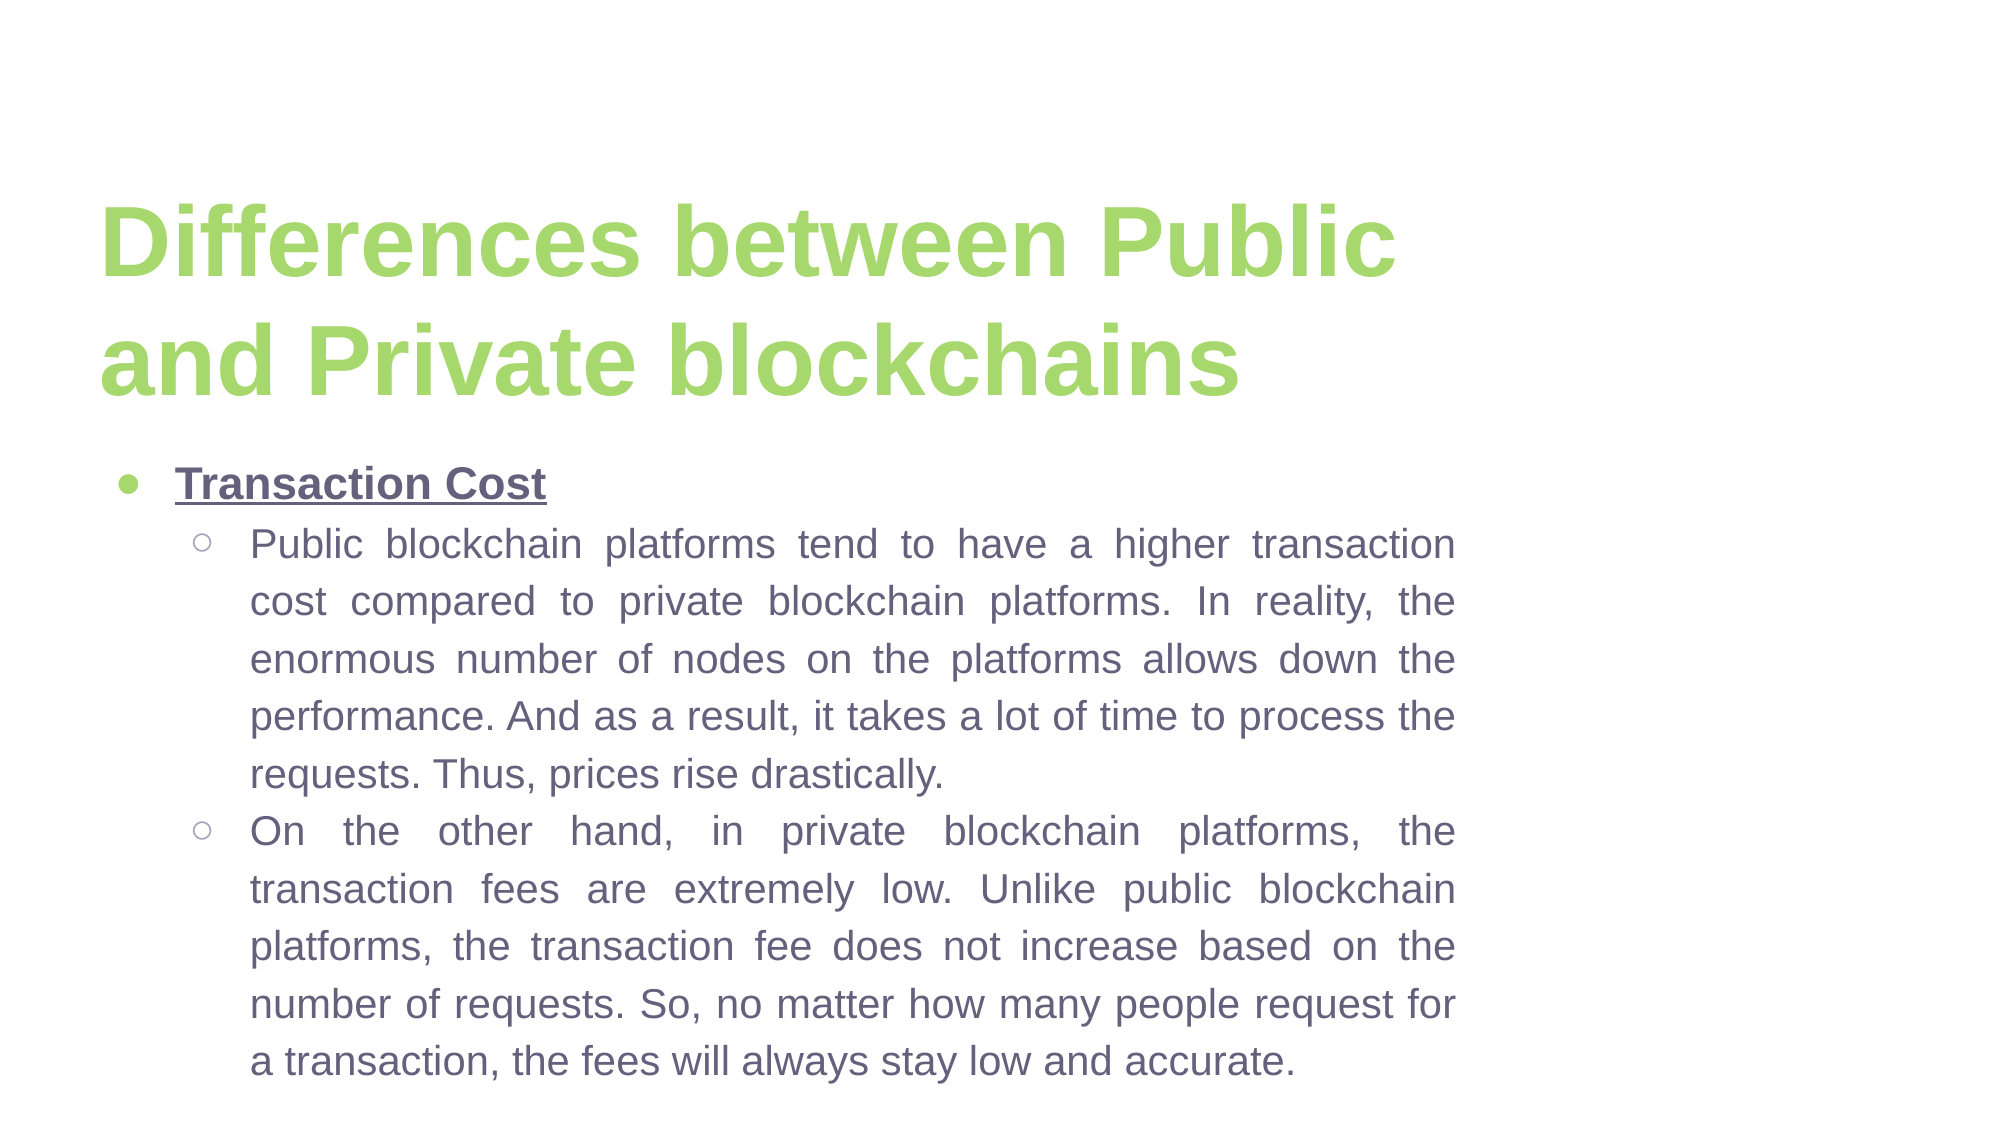

# Differences between Public and Private blockchains
Transaction Cost
Public blockchain platforms tend to have a higher transaction cost compared to private blockchain platforms. In reality, the enormous number of nodes on the platforms allows down the performance. And as a result, it takes a lot of time to process the requests. Thus, prices rise drastically.
On the other hand, in private blockchain platforms, the transaction fees are extremely low. Unlike public blockchain platforms, the transaction fee does not increase based on the number of requests. So, no matter how many people request for a transaction, the fees will always stay low and accurate.